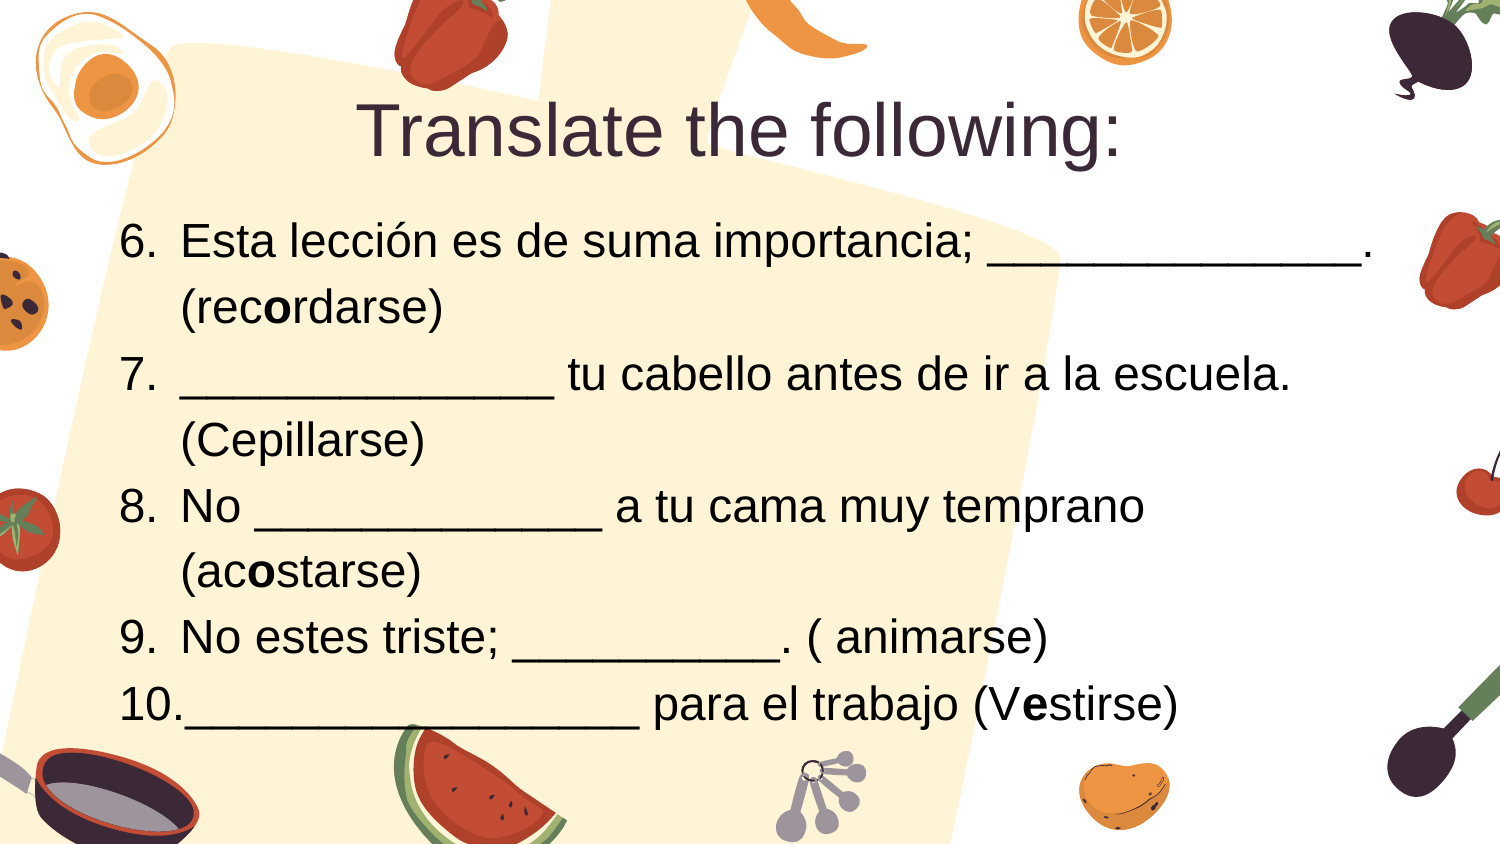

Translate the following:
Esta lección es de suma importancia; ______________. (recordarse)
______________ tu cabello antes de ir a la escuela. (Cepillarse)
No _____________ a tu cama muy temprano (acostarse)
No estes triste; __________. ( animarse)
_________________ para el trabajo (Vestirse)